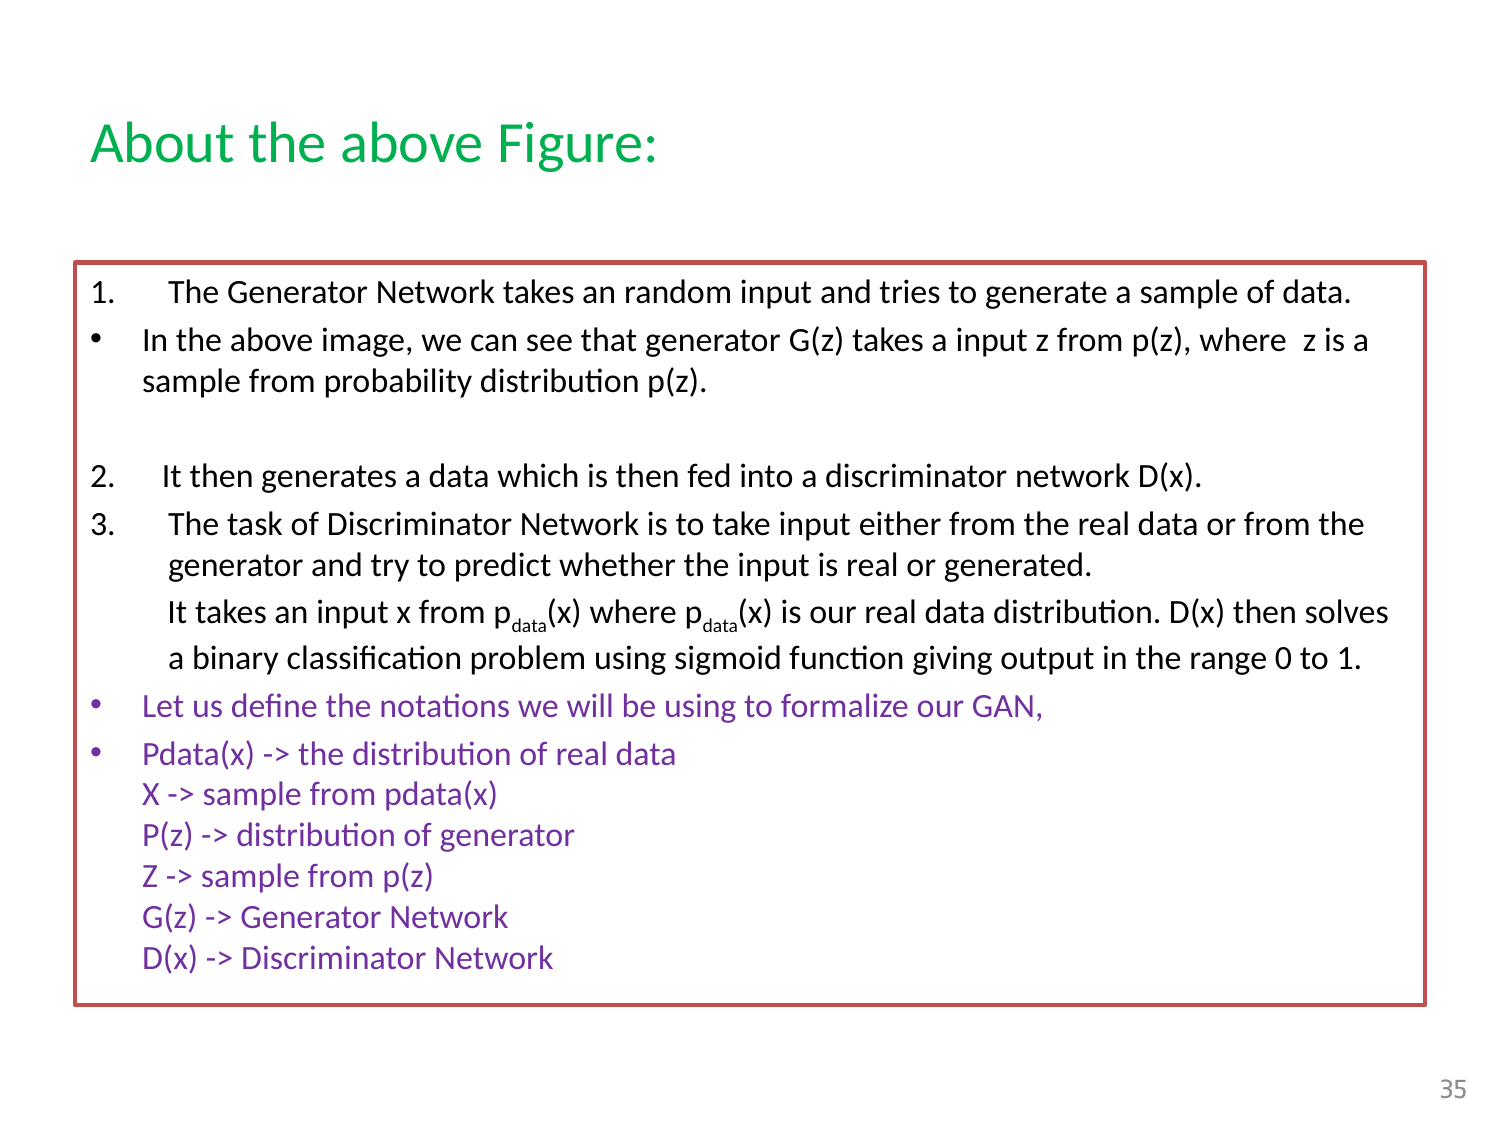

# About the above Figure:
The Generator Network takes an random input and tries to generate a sample of data.
In the above image, we can see that generator G(z) takes a input z from p(z), where  z is a sample from probability distribution p(z).

2.      It then generates a data which is then fed into a discriminator network D(x).
The task of Discriminator Network is to take input either from the real data or from the generator and try to predict whether the input is real or generated.
          It takes an input x from pdata(x) where pdata(x) is our real data distribution. D(x) then solves a binary classification problem using sigmoid function giving output in the range 0 to 1.
Let us define the notations we will be using to formalize our GAN,
Pdata(x) -> the distribution of real data
X -> sample from pdata(x)
P(z) -> distribution of generator
Z -> sample from p(z)
G(z) -> Generator Network
D(x) -> Discriminator Network

35